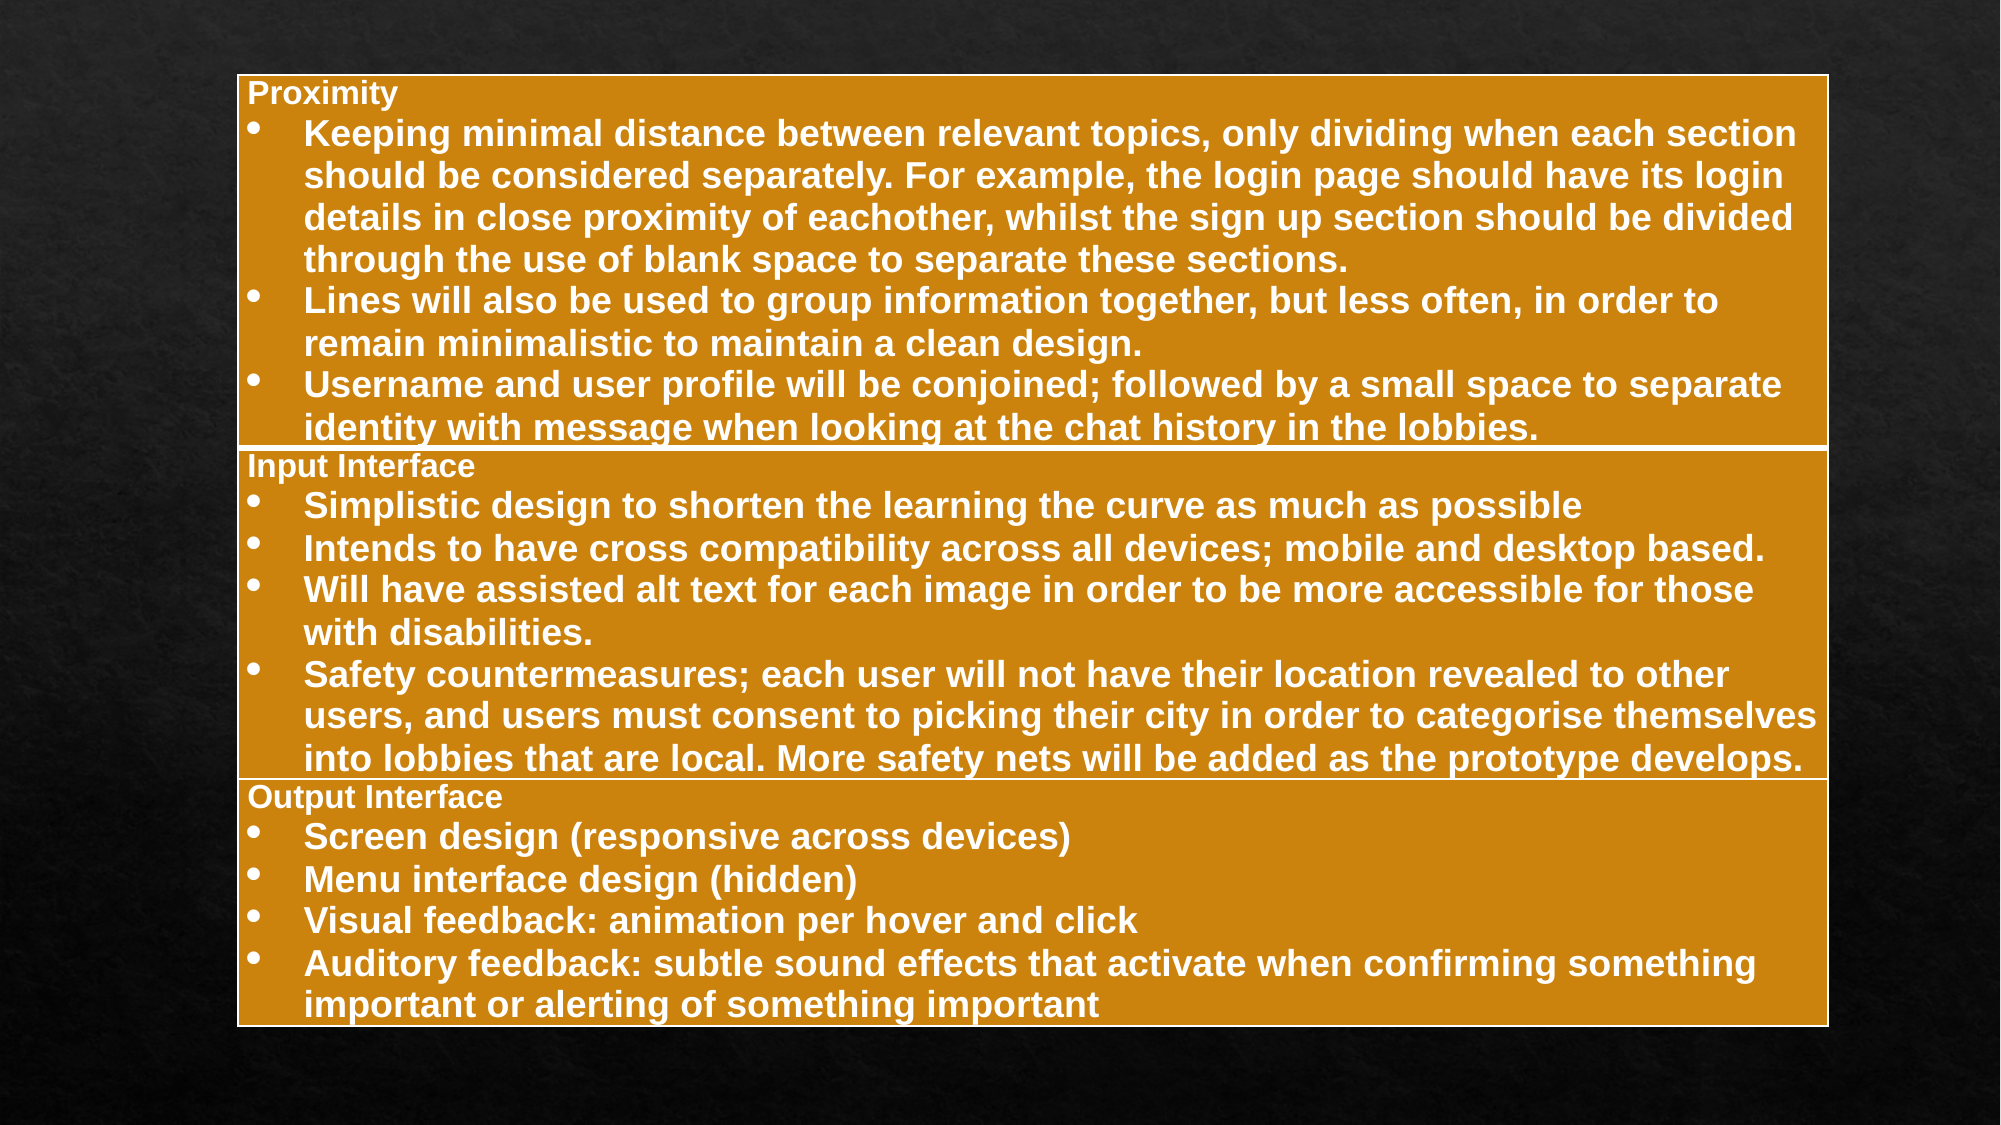

| Proximity Keeping minimal distance between relevant topics, only dividing when each section should be considered separately. For example, the login page should have its login details in close proximity of eachother, whilst the sign up section should be divided through the use of blank space to separate these sections. Lines will also be used to group information together, but less often, in order to remain minimalistic to maintain a clean design. Username and user profile will be conjoined; followed by a small space to separate identity with message when looking at the chat history in the lobbies. |
| --- |
| Input Interface Simplistic design to shorten the learning the curve as much as possible Intends to have cross compatibility across all devices; mobile and desktop based. Will have assisted alt text for each image in order to be more accessible for those with disabilities. Safety countermeasures; each user will not have their location revealed to other users, and users must consent to picking their city in order to categorise themselves into lobbies that are local. More safety nets will be added as the prototype develops. |
| Output Interface Screen design (responsive across devices) Menu interface design (hidden) Visual feedback: animation per hover and click Auditory feedback: subtle sound effects that activate when confirming something important or alerting of something important |